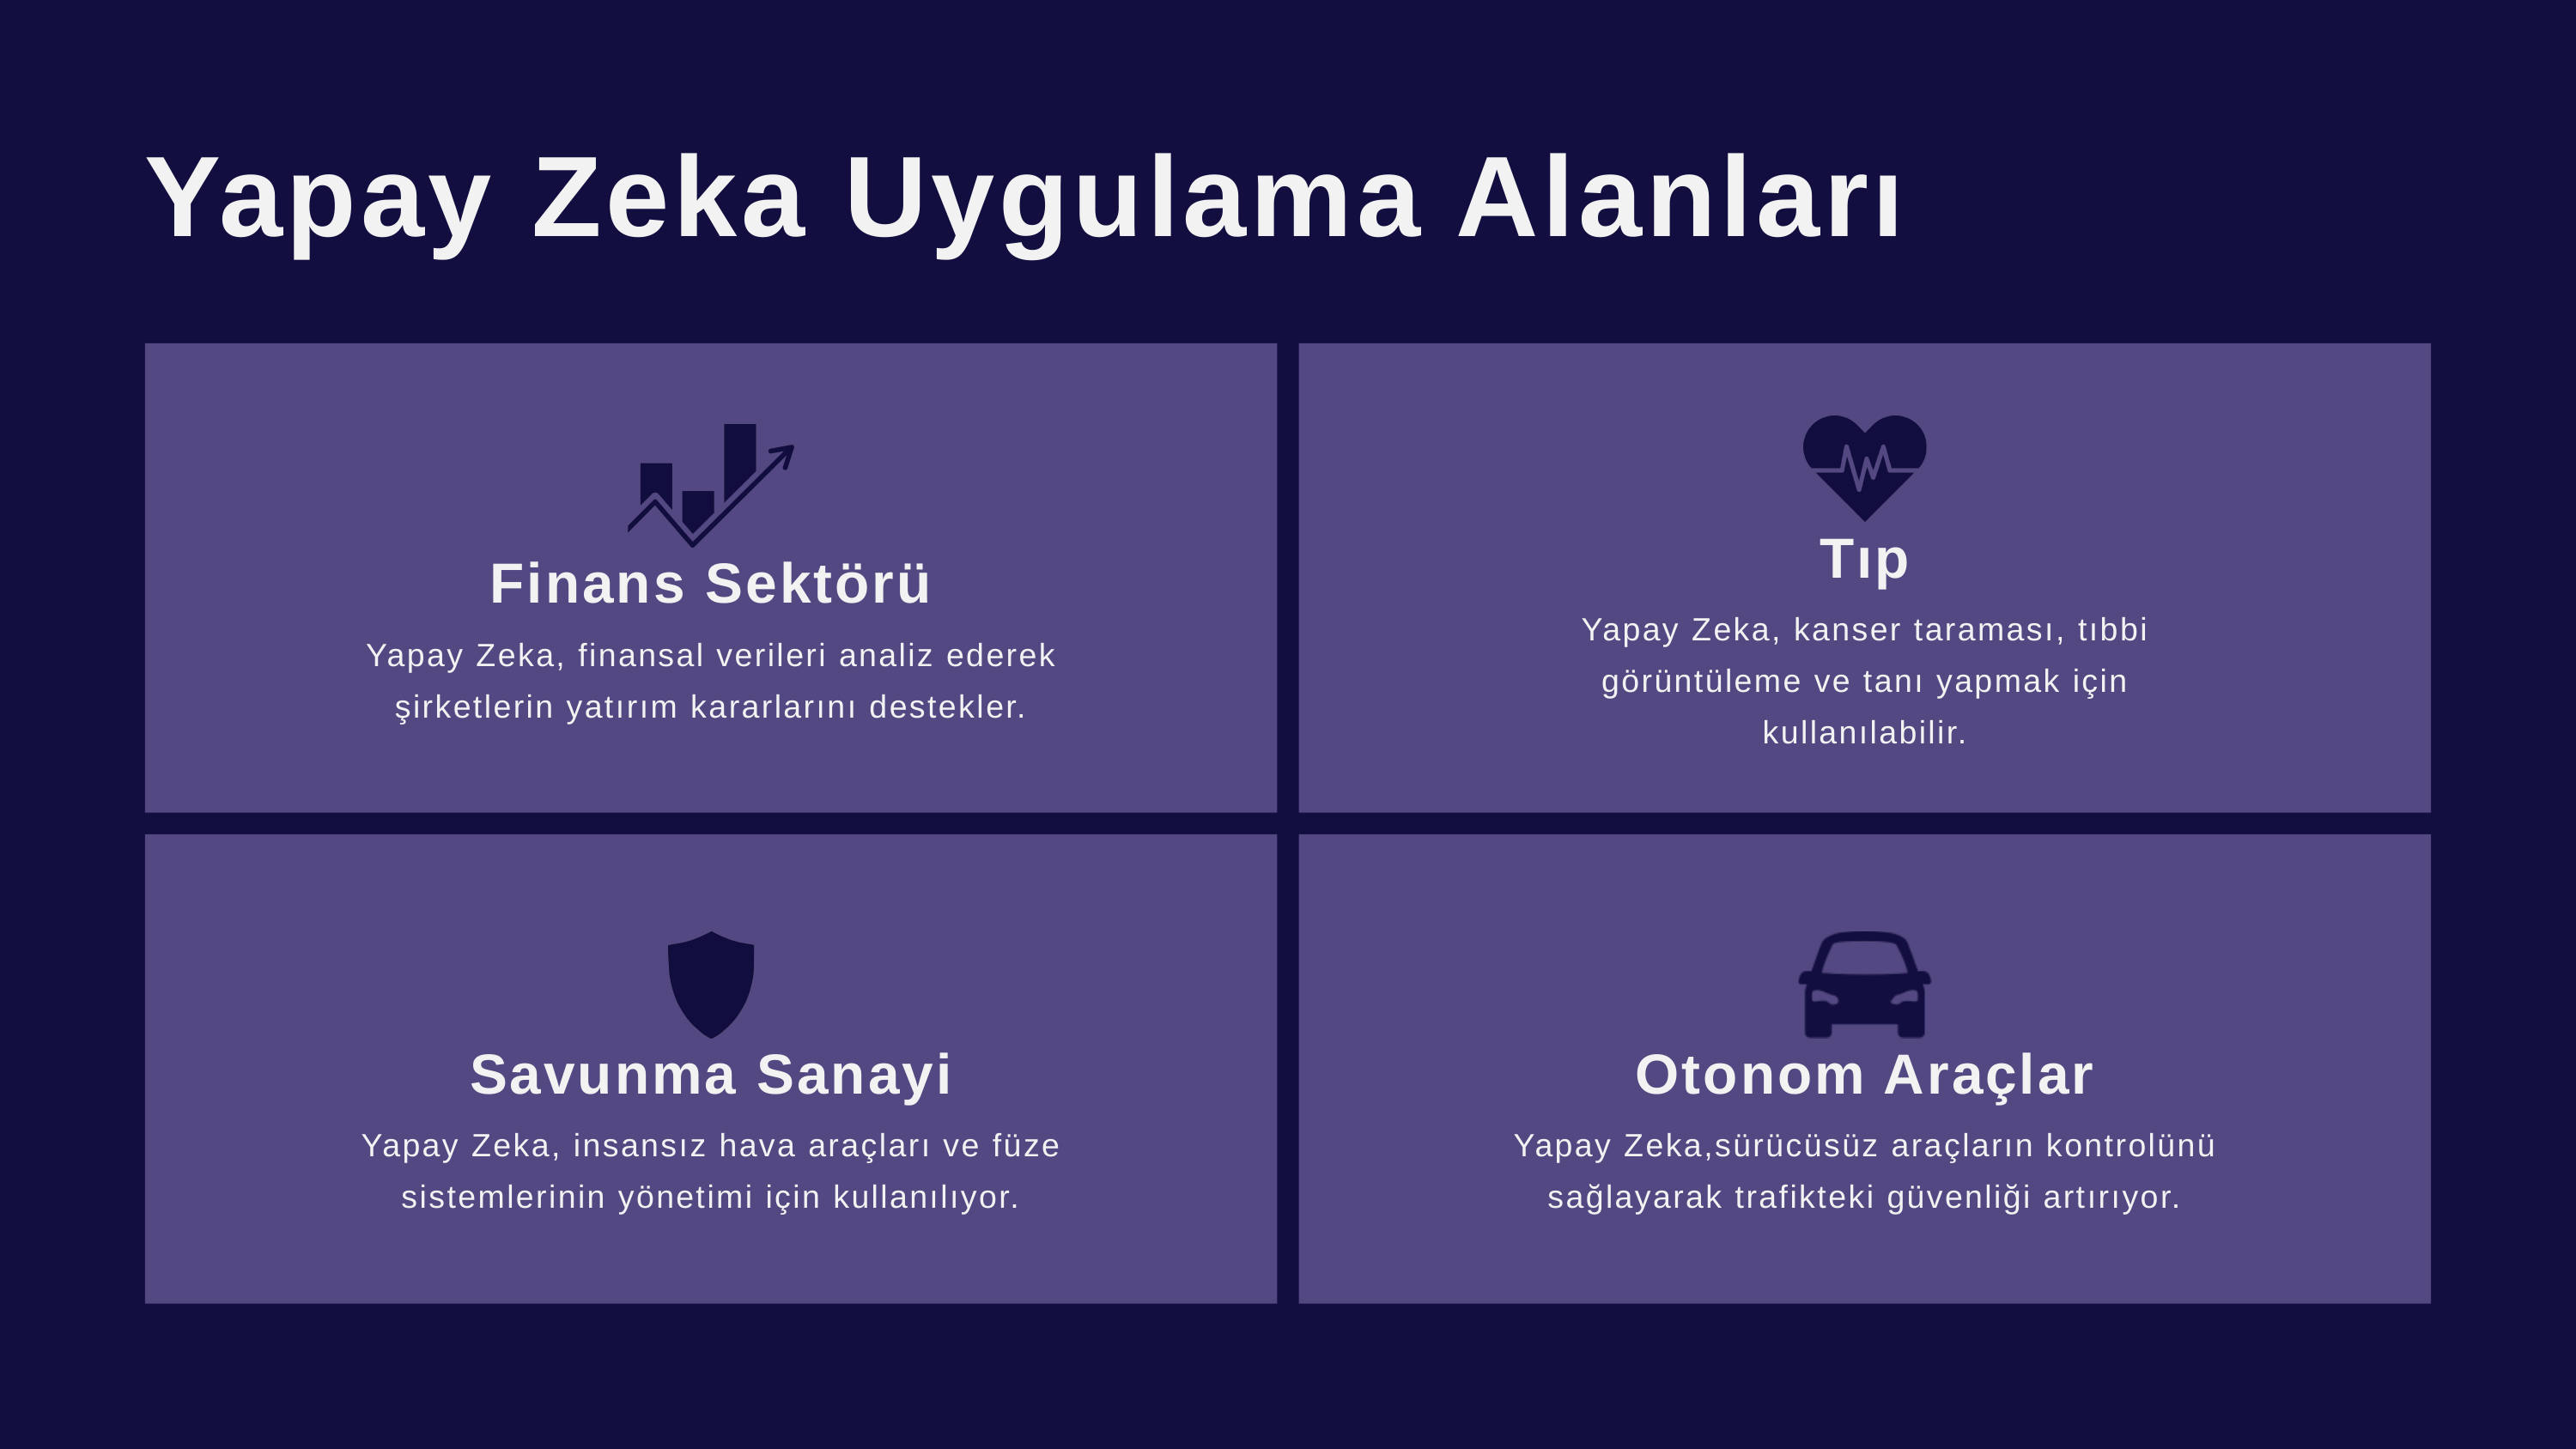

Yapay Zeka Uygulama Alanları

Tıp
Finans Sektörü
Yapay Zeka, kanser taraması, tıbbi
görüntüleme ve tanı yapmak için
kullanılabilir.
Yapay Zeka, finansal verileri analiz ederek
şirketlerin yatırım kararlarını destekler.

Savunma Sanayi
Otonom Araçlar
Yapay Zeka, insansız hava araçları ve füze
sistemlerinin yönetimi için kullanılıyor.
Yapay Zeka,sürücüsüz araçların kontrolünü
sağlayarak trafikteki güvenliği artırıyor.